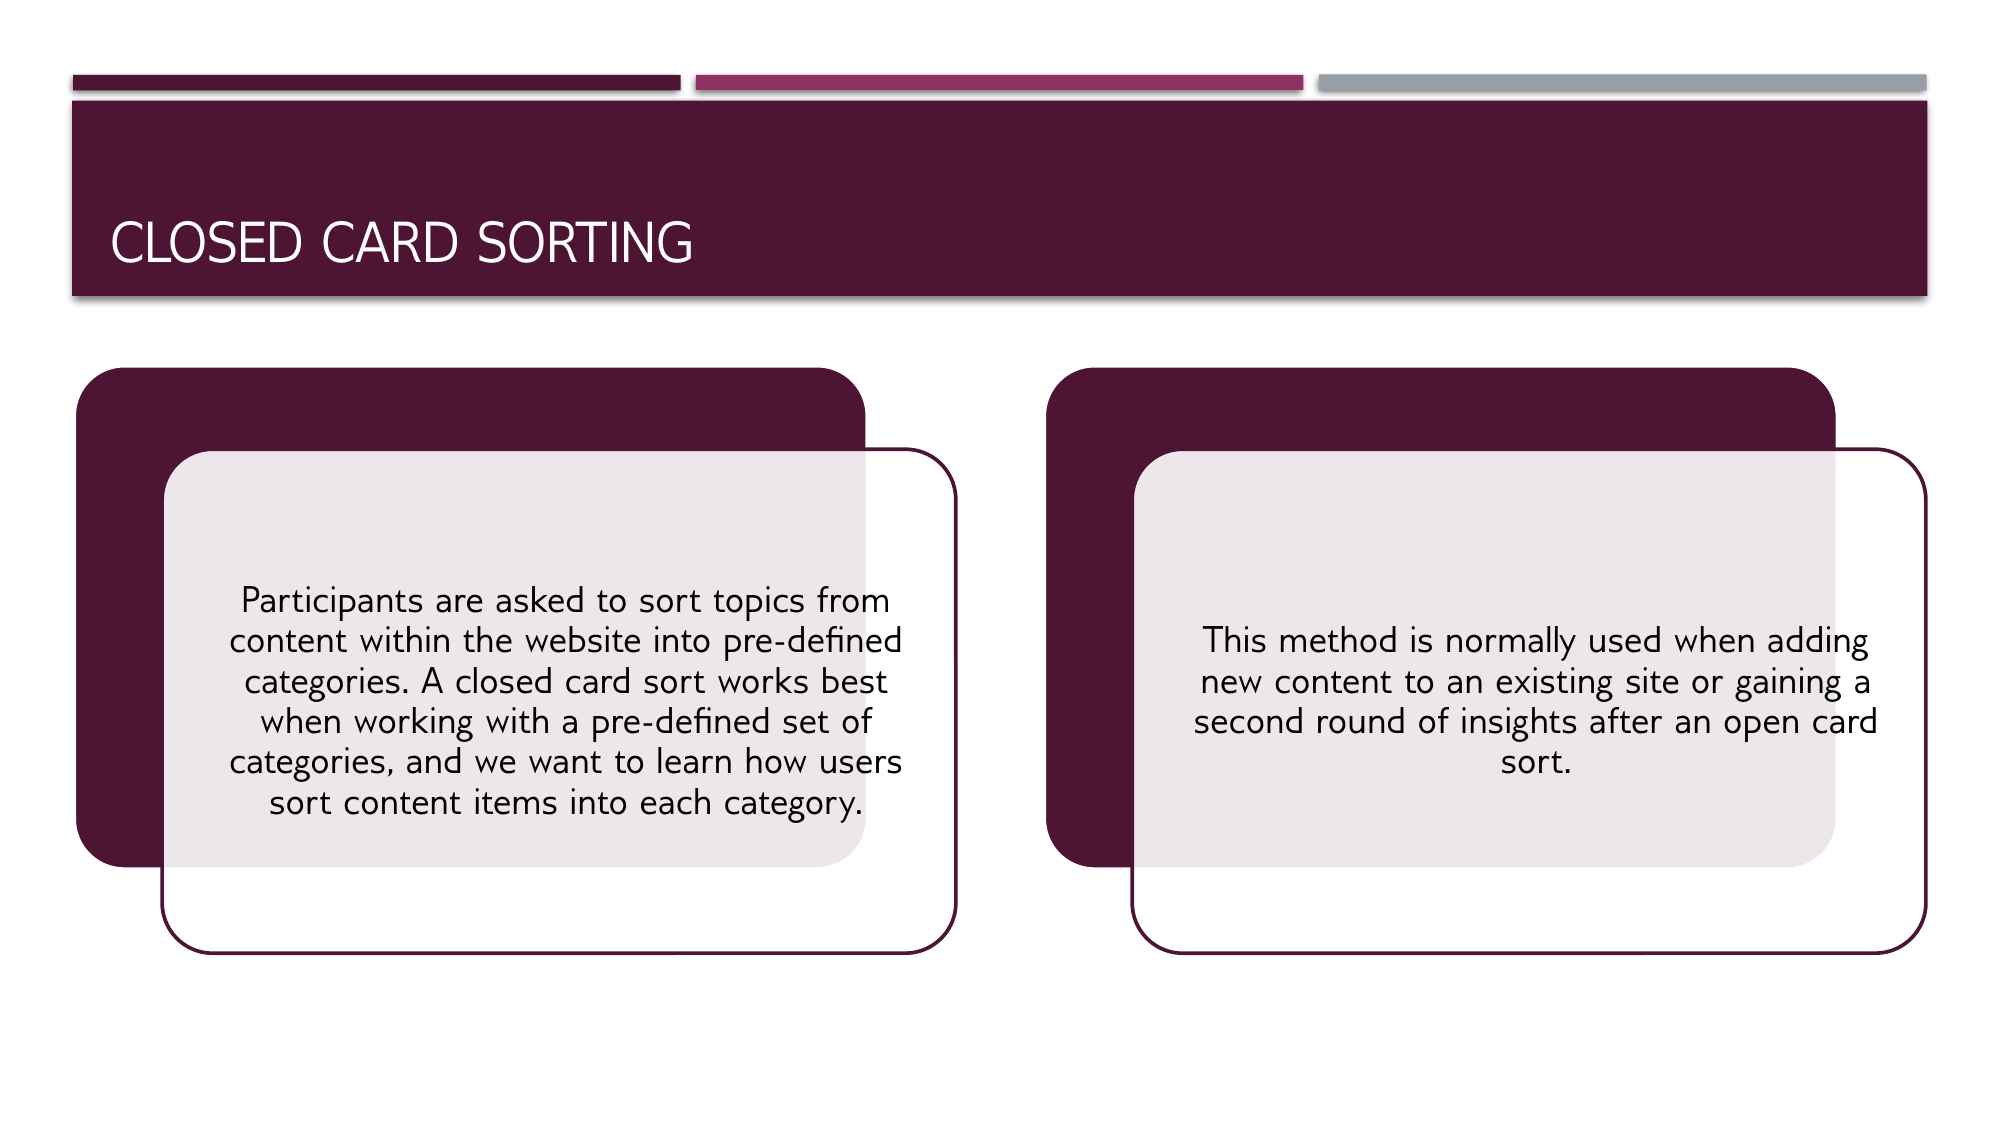

# Closed Card Sorting
Participants are asked to sort topics from content within the website into pre-defined categories. A closed card sort works best when working with a pre-defined set of categories, and we want to learn how users sort content items into each category.
This method is normally used when adding new content to an existing site or gaining a second round of insights after an open card sort.